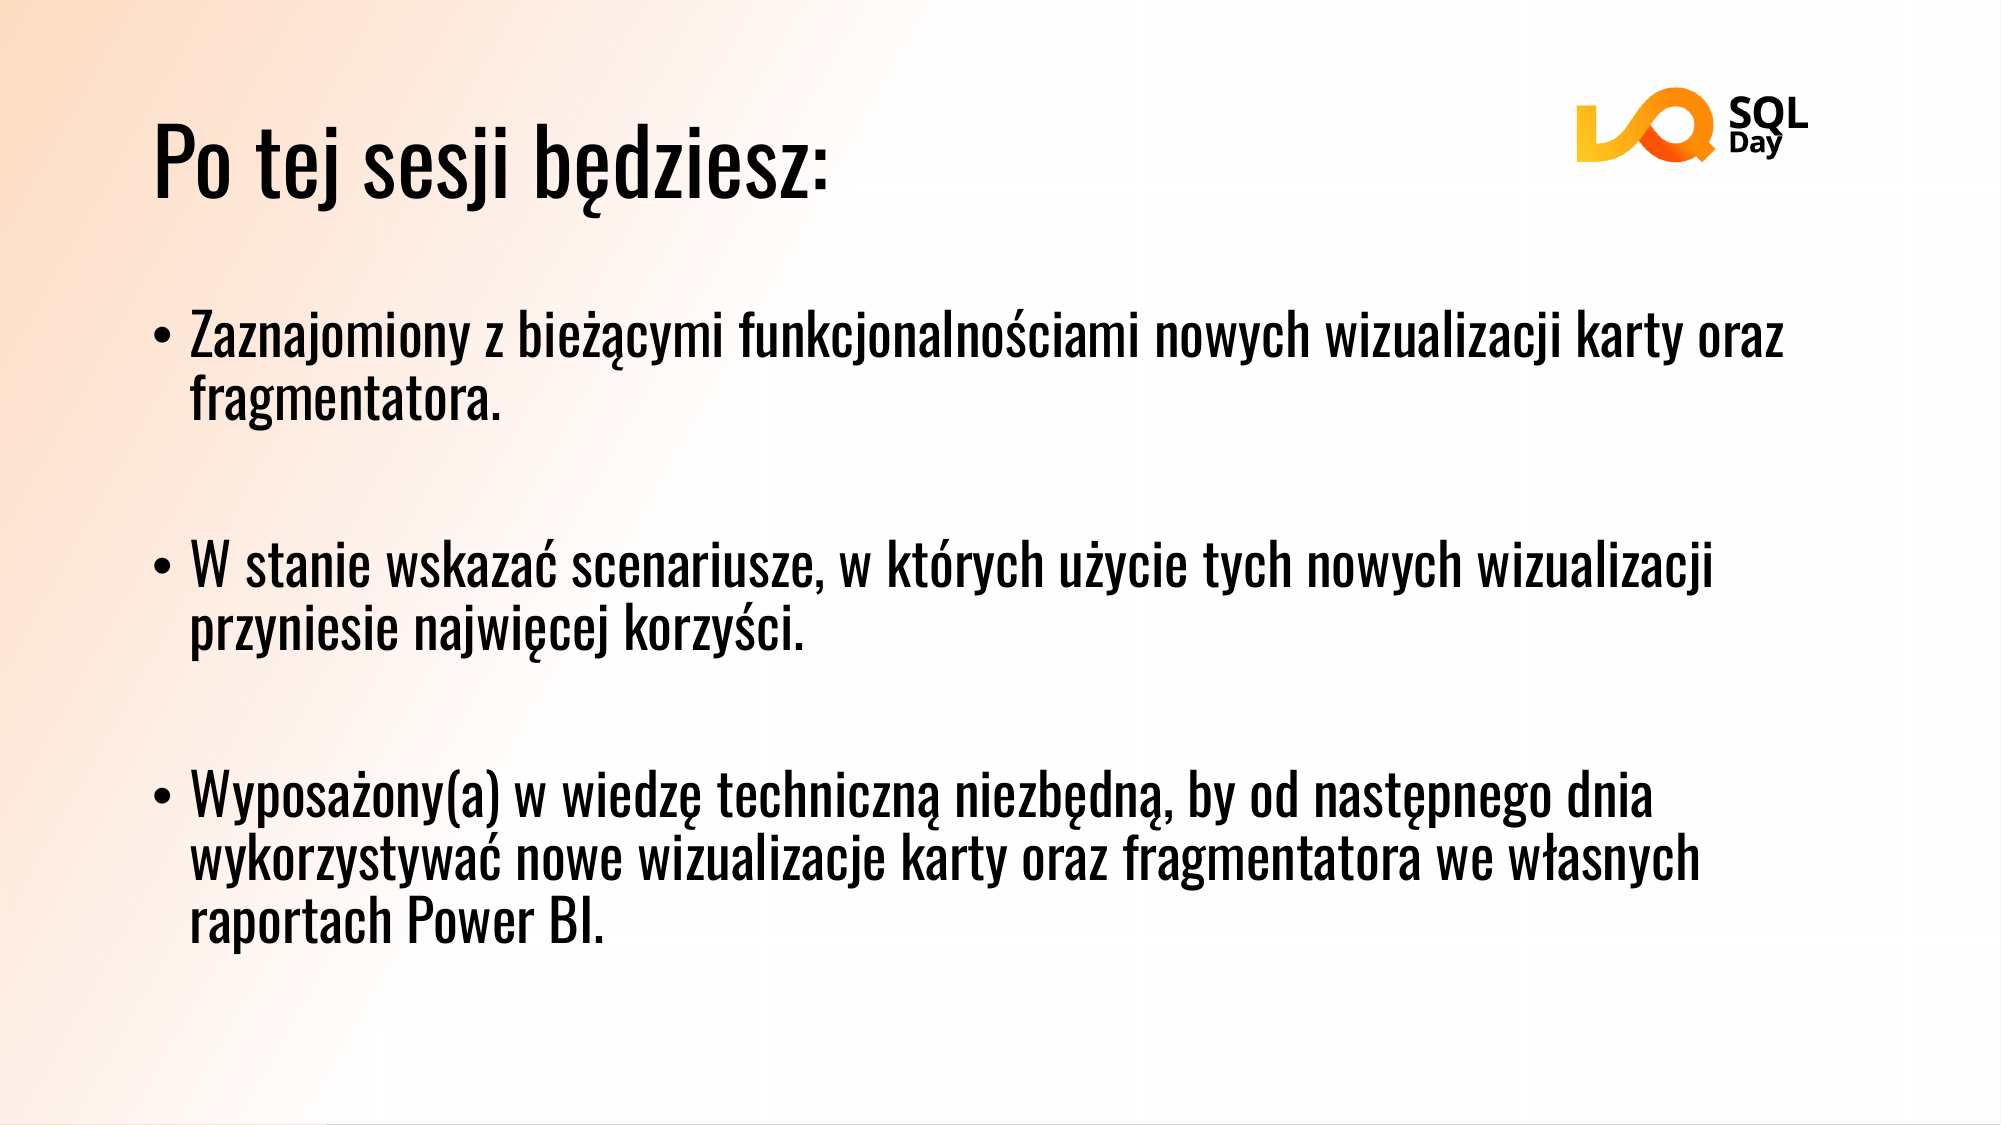

# Po tej sesji będziesz:
Zaznajomiony z bieżącymi funkcjonalnościami nowych wizualizacji karty oraz fragmentatora.

W stanie wskazać scenariusze, w których użycie tych nowych wizualizacji przyniesie najwięcej korzyści.

Wyposażony(a) w wiedzę techniczną niezbędną, by od następnego dnia wykorzystywać nowe wizualizacje karty oraz fragmentatora we własnych raportach Power BI.